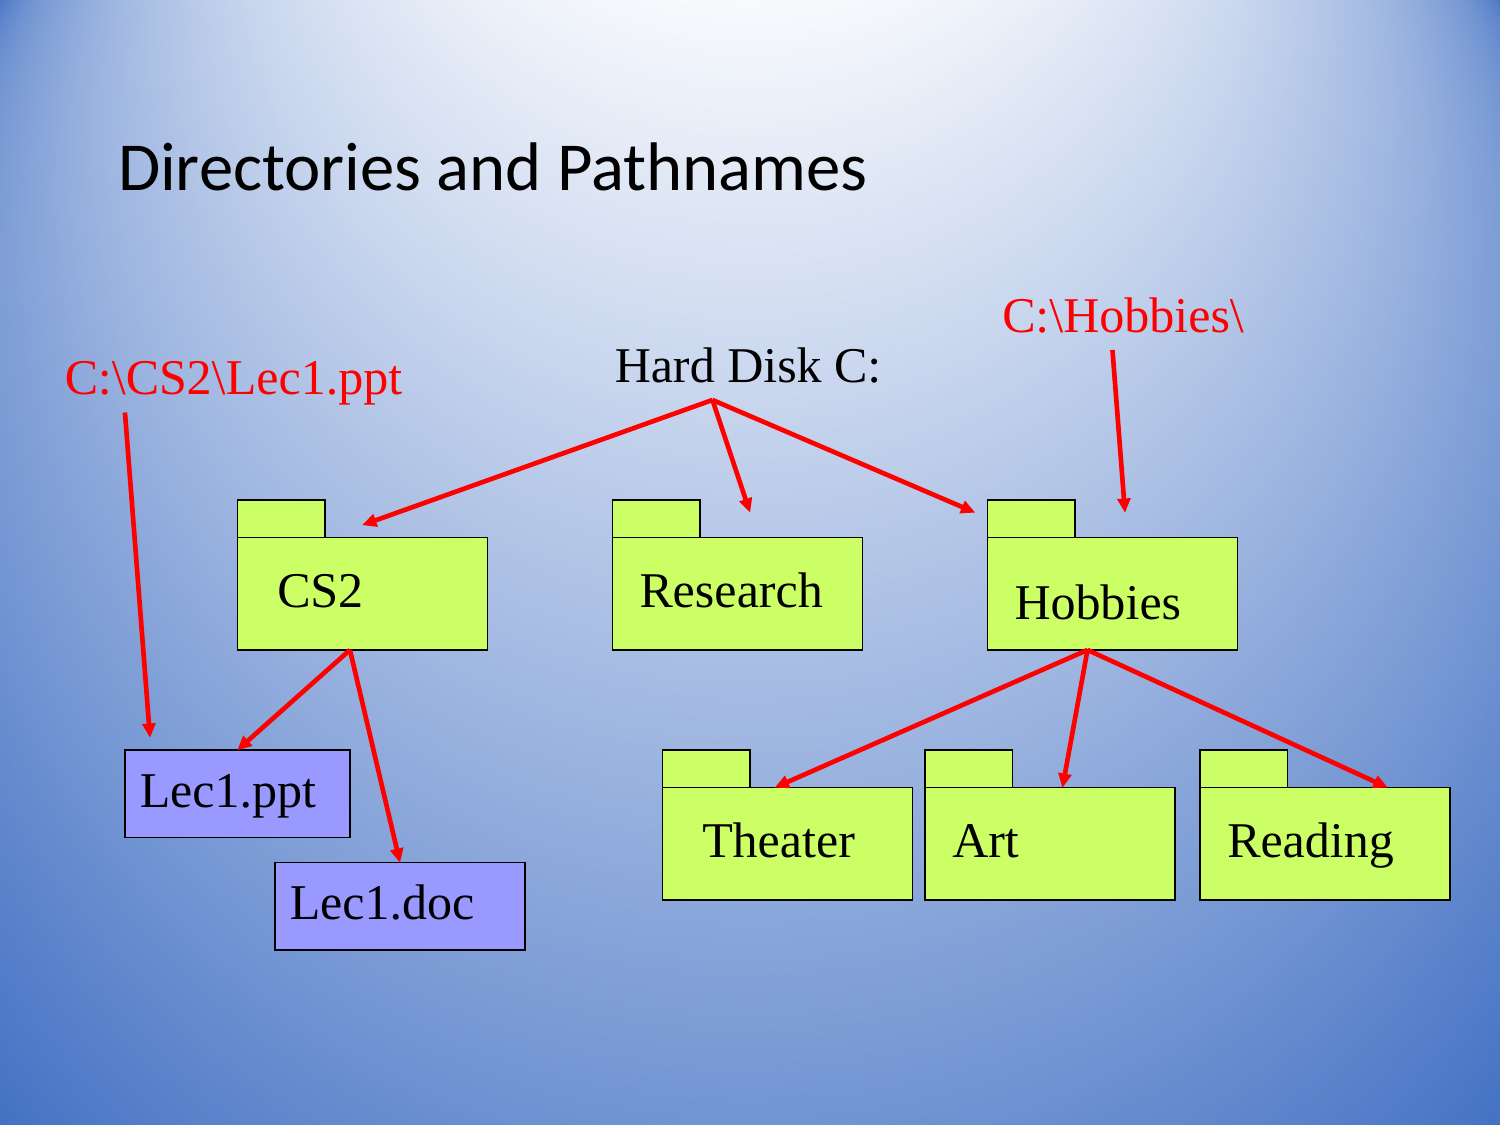

# Directories and Pathnames
C:\Hobbies\
Hard Disk C:
C:\CS2\Lec1.ppt

CS2
Research
Hobbies

Lec1.ppt

Theater
Art
Reading

Lec1.doc